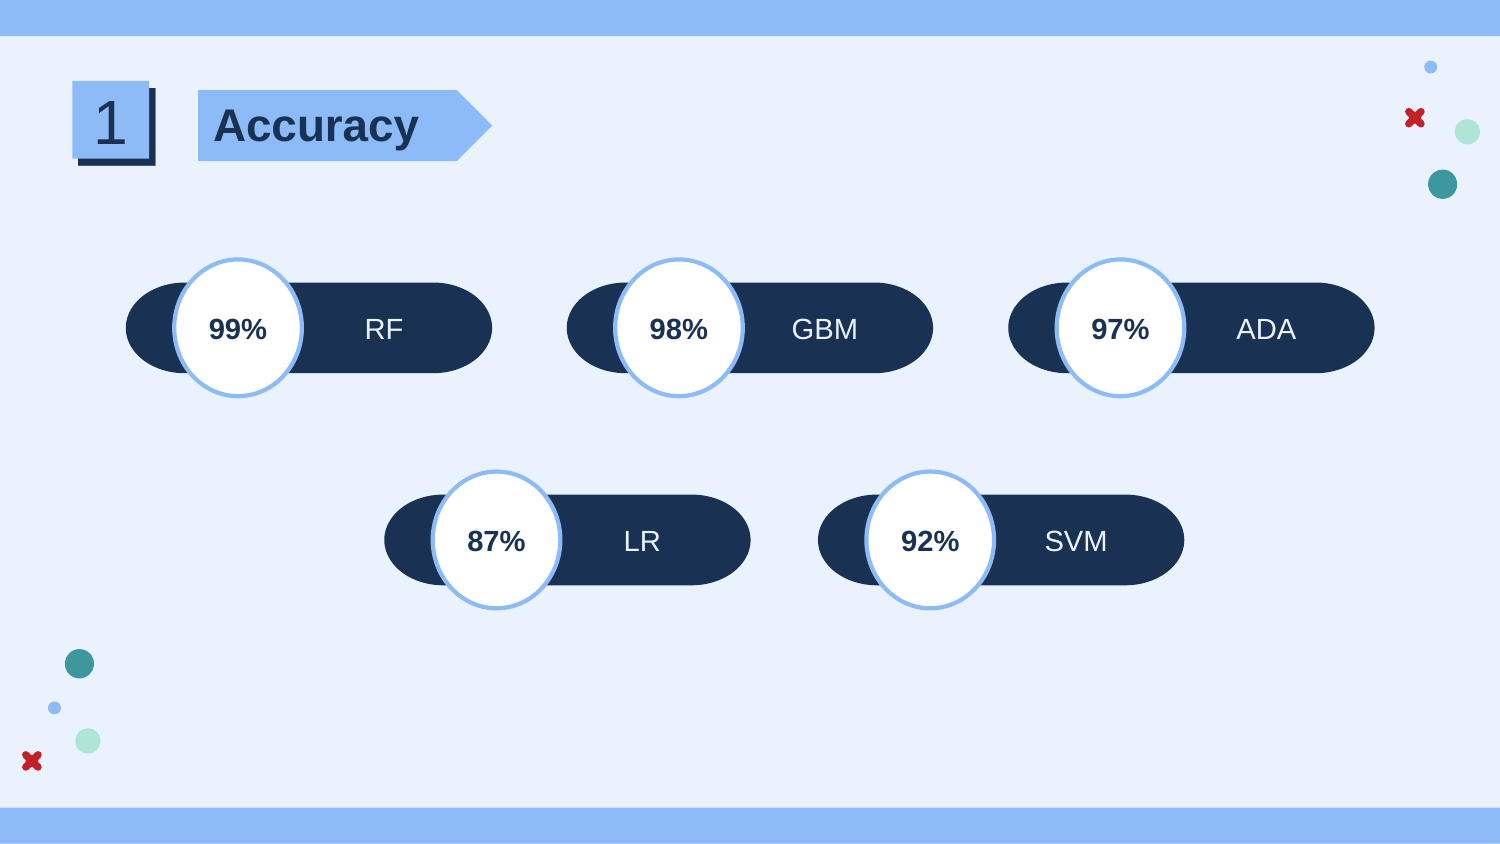

1
# Accuracy

99%
98%
97%
	RF
	GBM
	ADA
87%
92%
	LR
	SVM